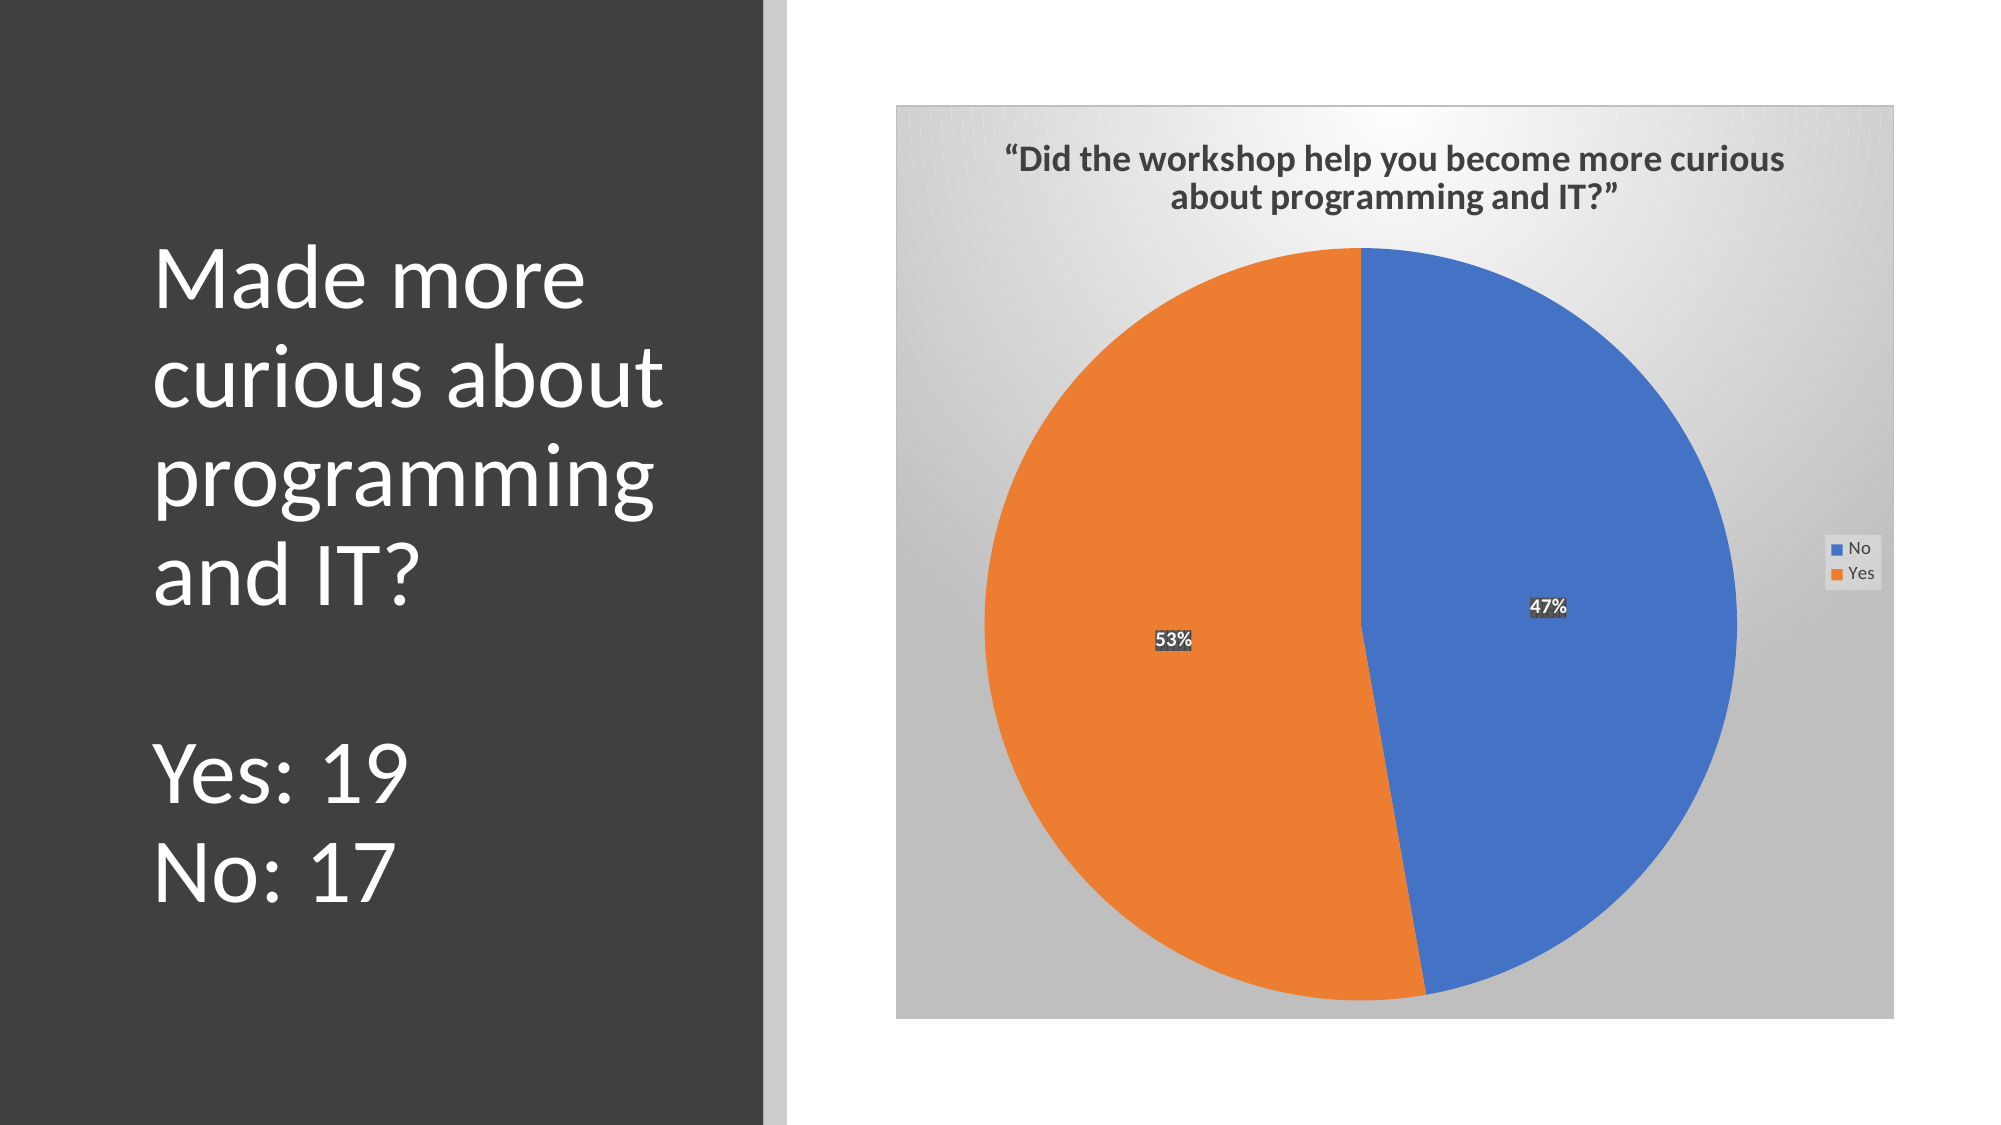

### Chart: “Did the workshop help you become more curious about programming and IT?”

| Category |  |
|---|---|
| No | 17.0 |
| Yes | 19.0 |
# Made more curious about programming and IT?
Yes: 19
No: 17